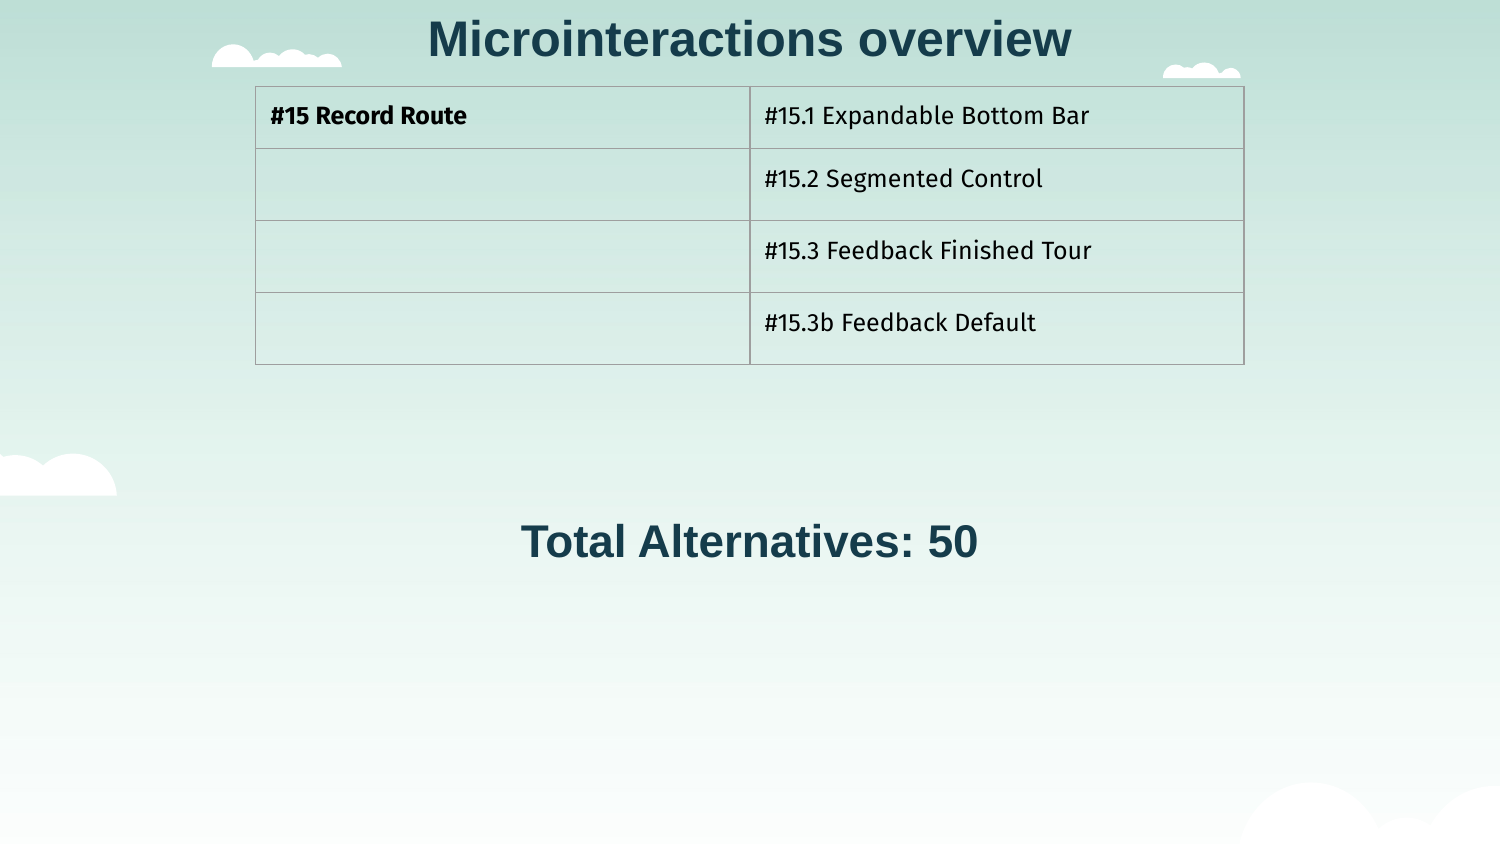

Microinteractions overview
| #15 Record Route | #15.1 Expandable Bottom Bar |
| --- | --- |
|  | #15.2 Segmented Control |
|  | #15.3 Feedback Finished Tour |
|  | #15.3b Feedback Default |
Total Alternatives: 50